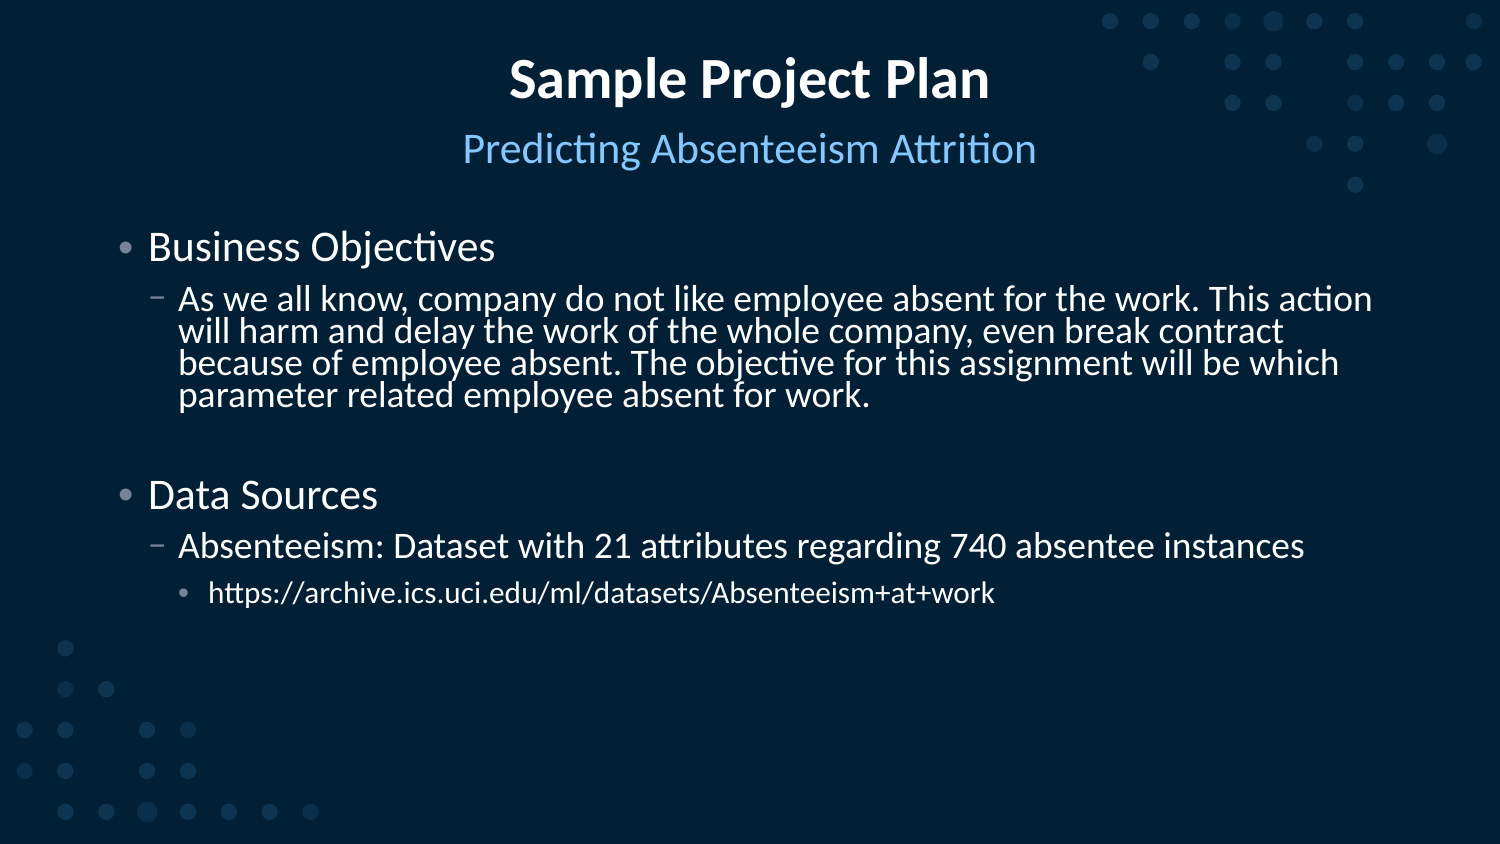

# Sample Project Plan
Predicting Absenteeism Attrition
Business Objectives
As we all know, company do not like employee absent for the work. This action will harm and delay the work of the whole company, even break contract because of employee absent. The objective for this assignment will be which parameter related employee absent for work.

Data Sources
Absenteeism: Dataset with 21 attributes regarding 740 absentee instances
https://archive.ics.uci.edu/ml/datasets/Absenteeism+at+work